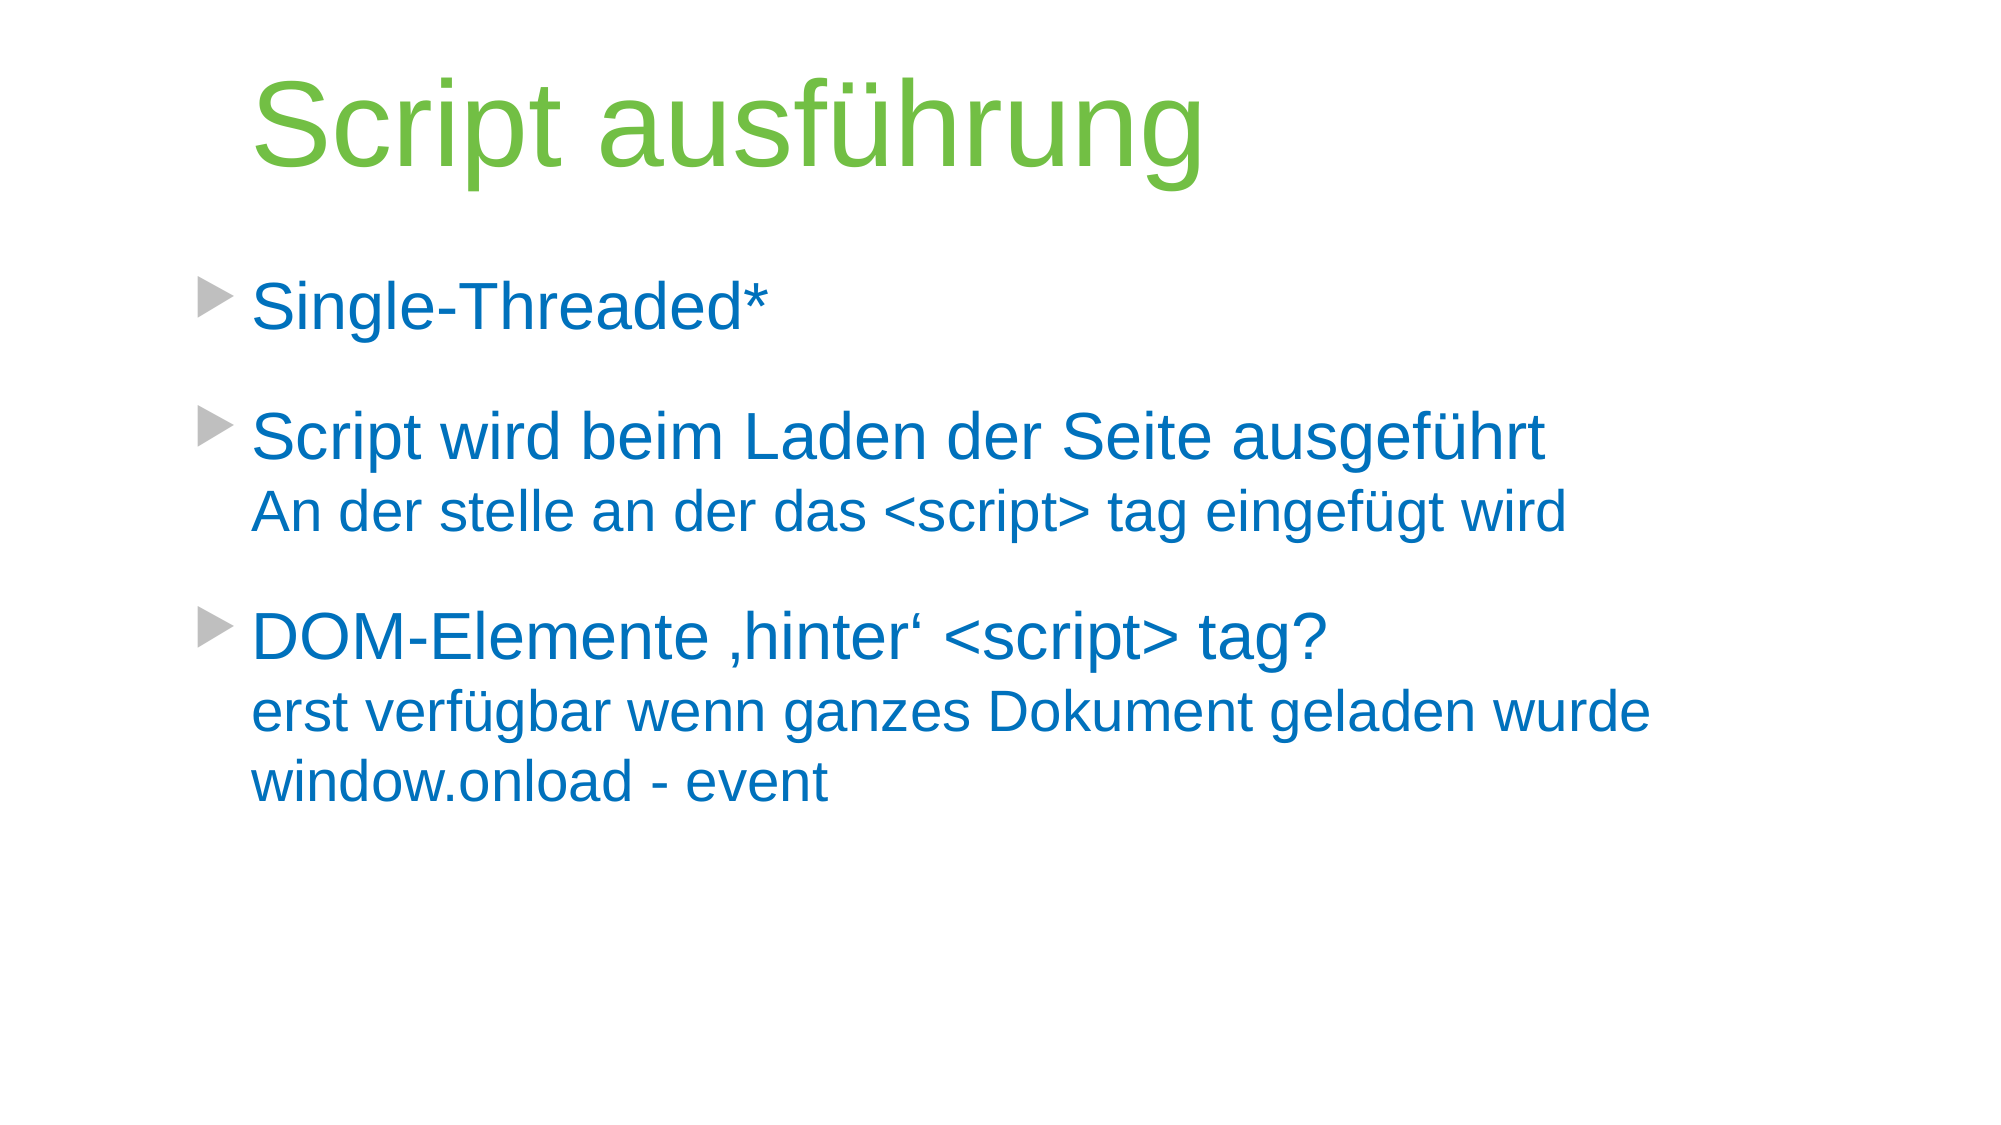

# Script ausführung
Single-Threaded*
Script wird beim Laden der Seite ausgeführt
An der stelle an der das <script> tag eingefügt wird
DOM-Elemente ‚hinter‘ <script> tag?
erst verfügbar wenn ganzes Dokument geladen wurde
window.onload - event